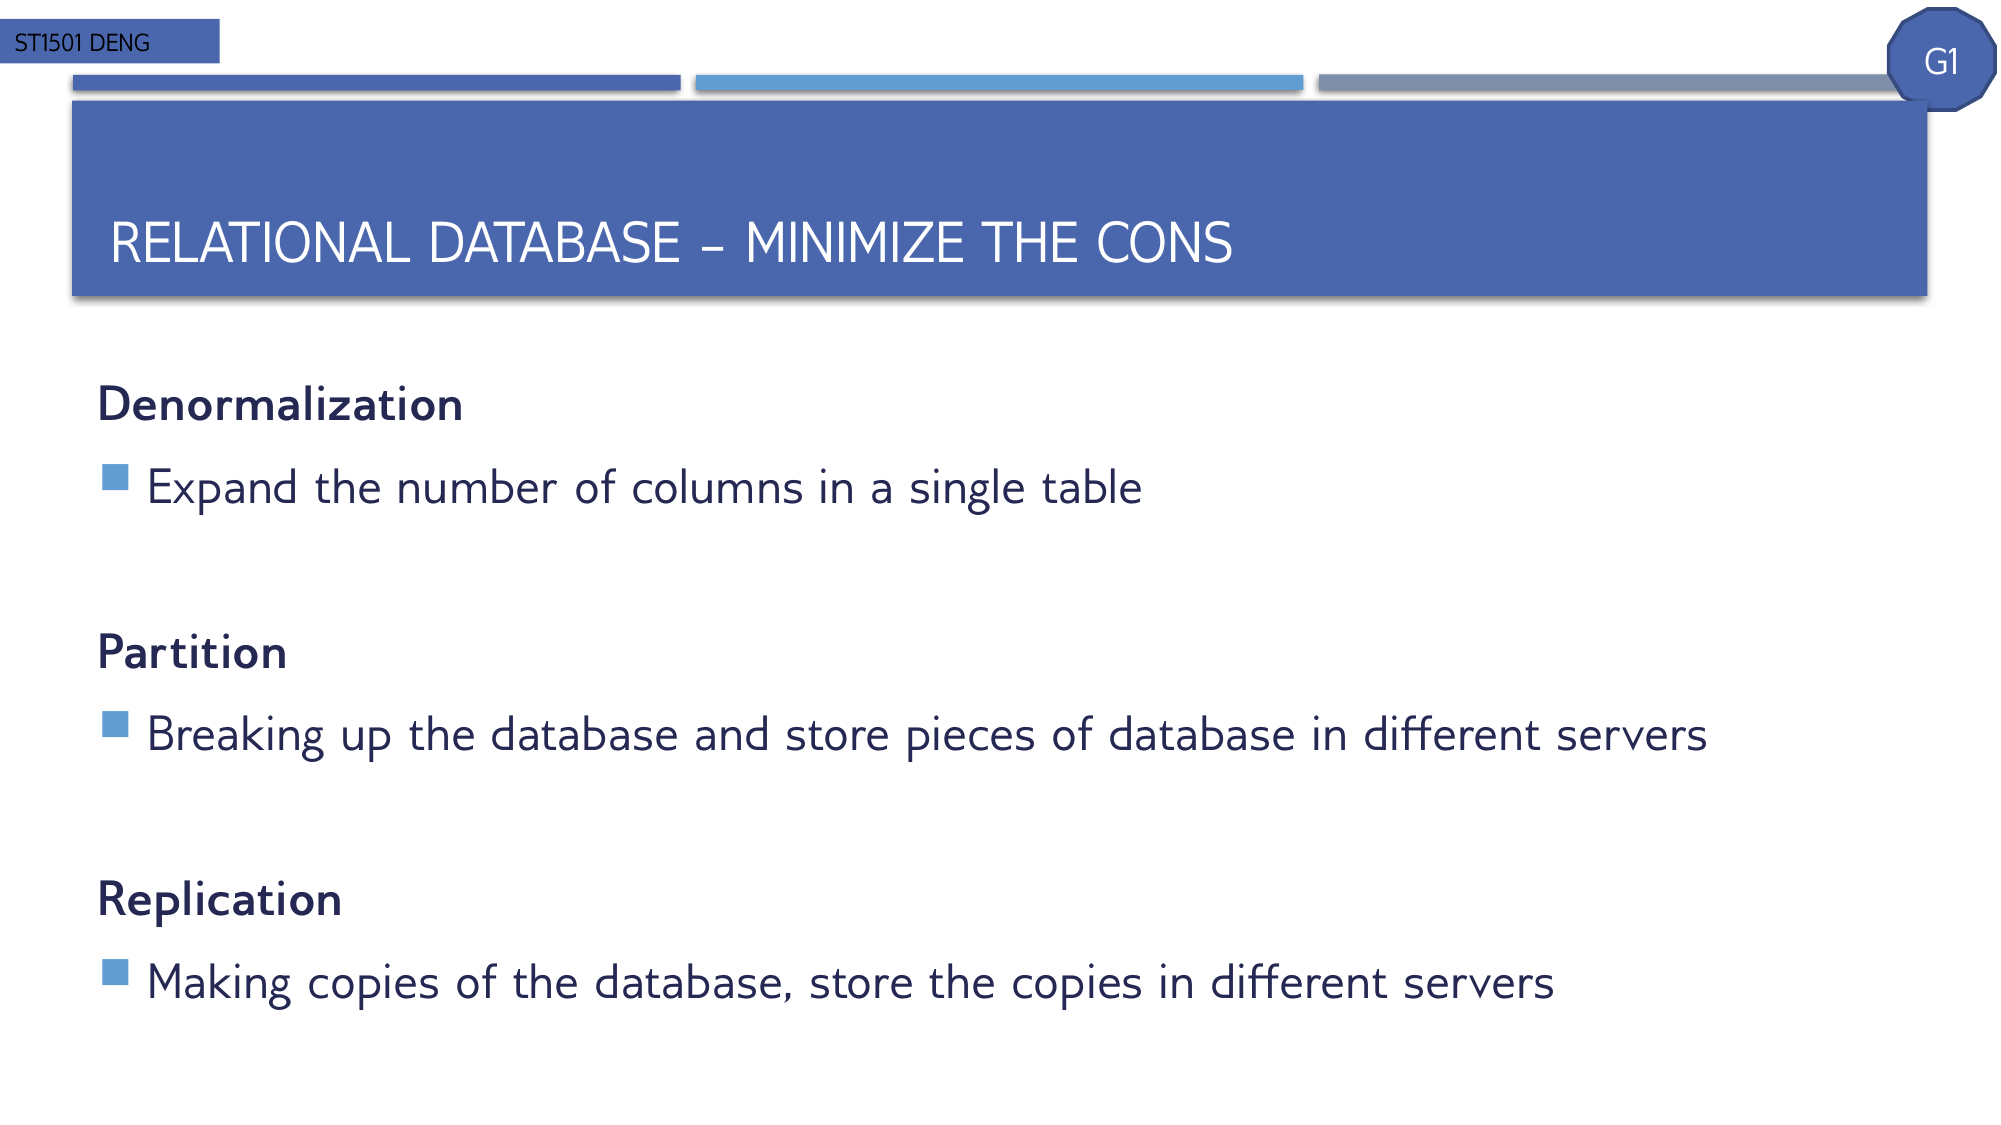

# Relational Database – minimize the cons
Denormalization
Expand the number of columns in a single table

Partition
Breaking up the database and store pieces of database in different servers

Replication
Making copies of the database, store the copies in different servers